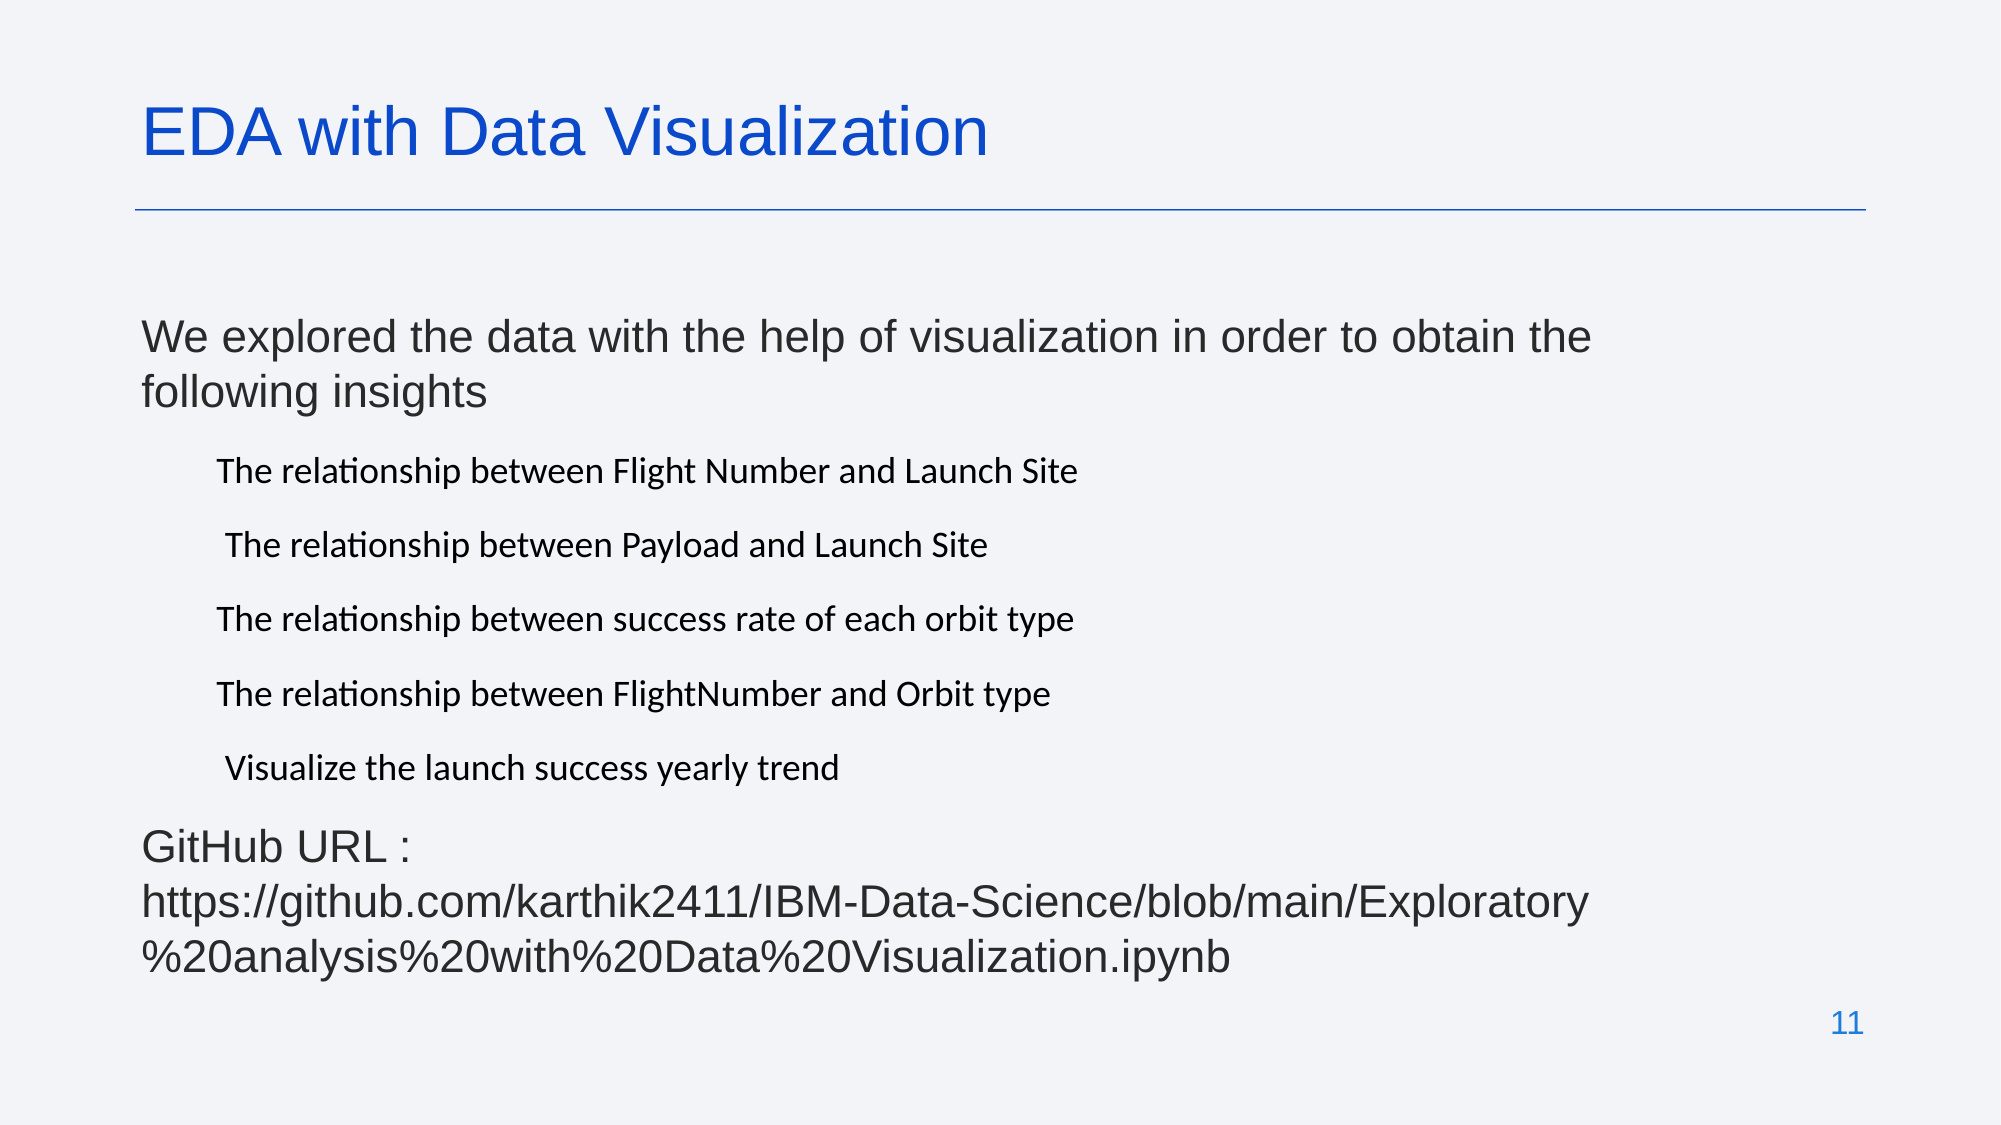

EDA with Data Visualization
We explored the data with the help of visualization in order to obtain the following insights
The relationship between Flight Number and Launch Site
 The relationship between Payload and Launch Site
The relationship between success rate of each orbit type
The relationship between FlightNumber and Orbit type
 Visualize the launch success yearly trend
GitHub URL : https://github.com/karthik2411/IBM-Data-Science/blob/main/Exploratory%20analysis%20with%20Data%20Visualization.ipynb
11